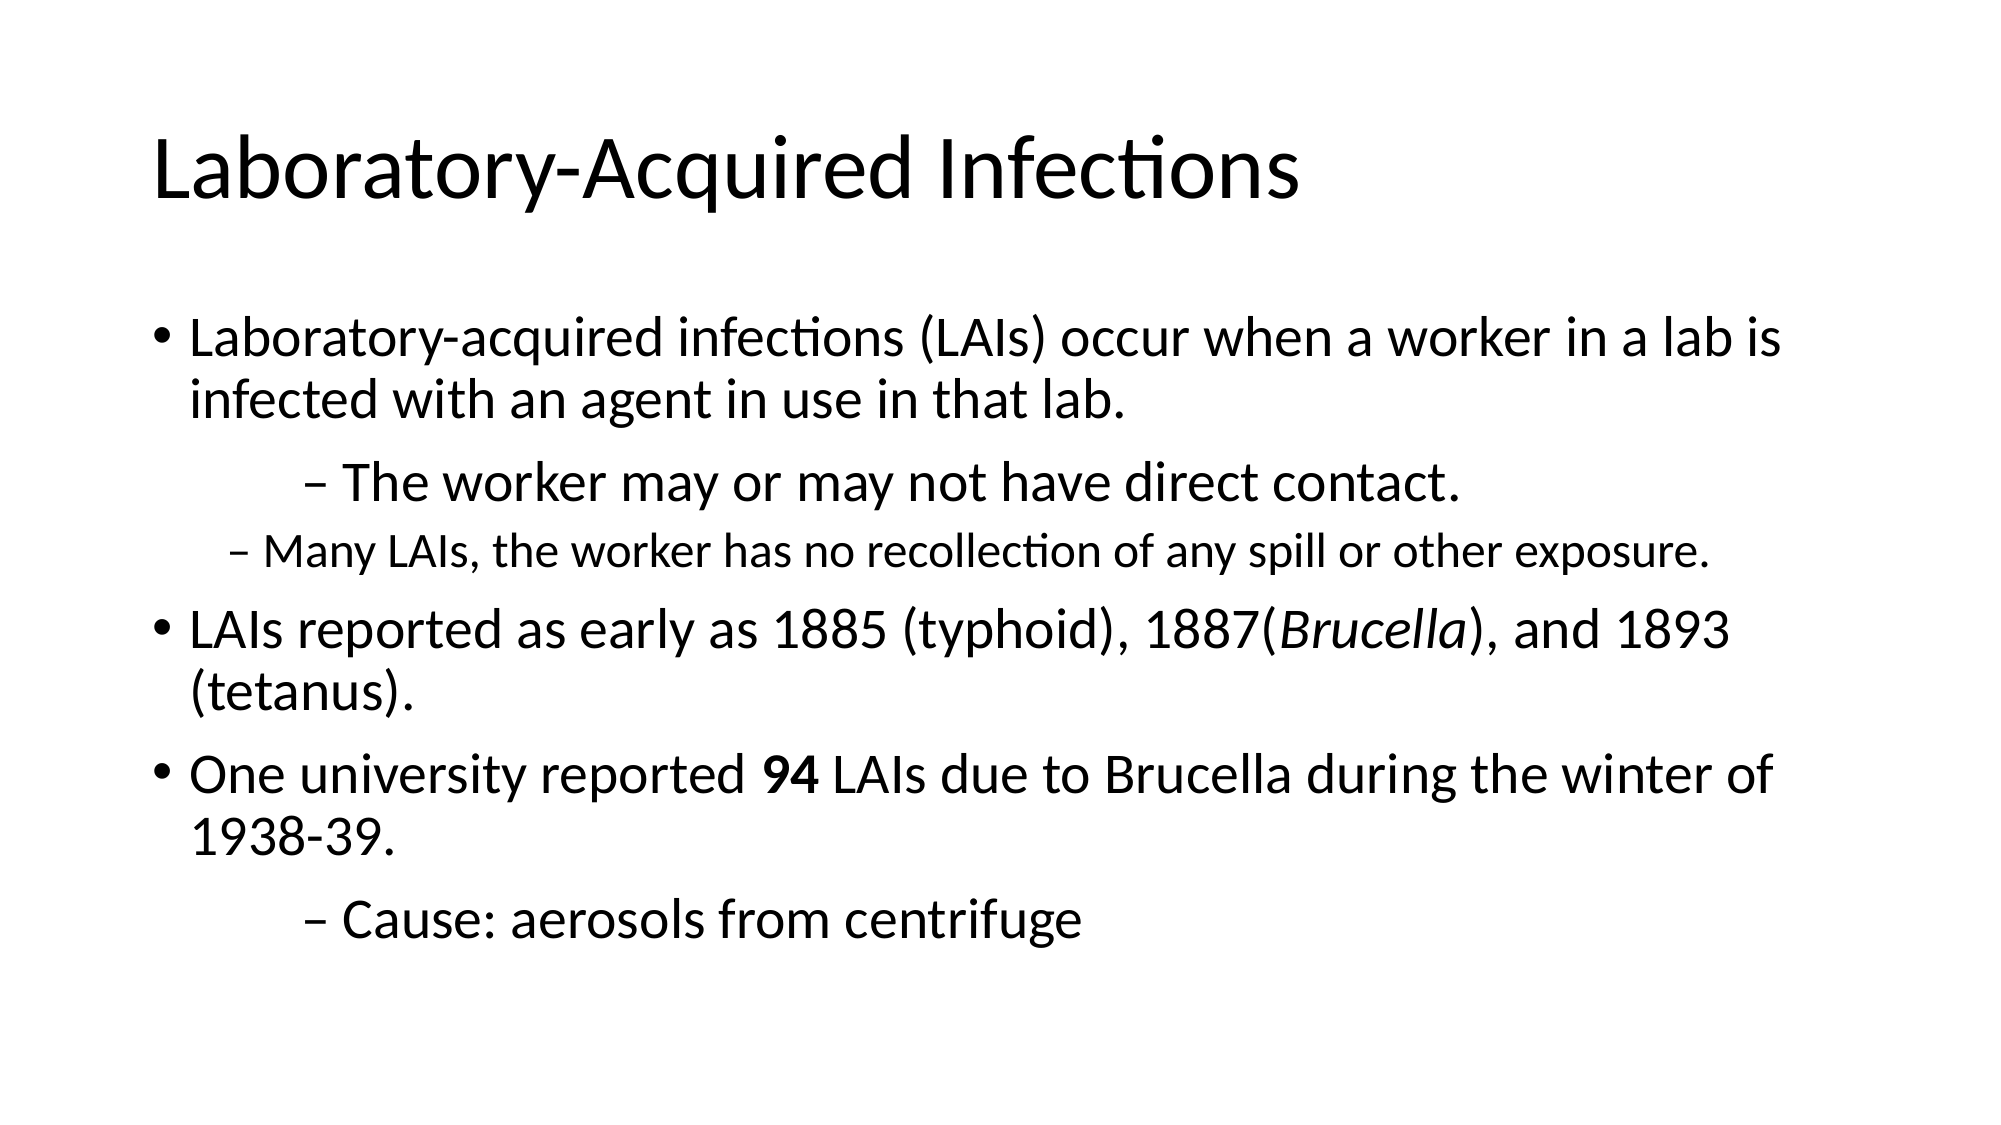

# Laboratory-Acquired Infections
Laboratory-acquired infections (LAIs) occur when a worker in a lab is infected with an agent in use in that lab.
	– The worker may or may not have direct contact.
	– Many LAIs, the worker has no recollection of any spill or other exposure.
LAIs reported as early as 1885 (typhoid), 1887(Brucella), and 1893 (tetanus).
One university reported 94 LAIs due to Brucella during the winter of 1938-39.
	– Cause: aerosols from centrifuge